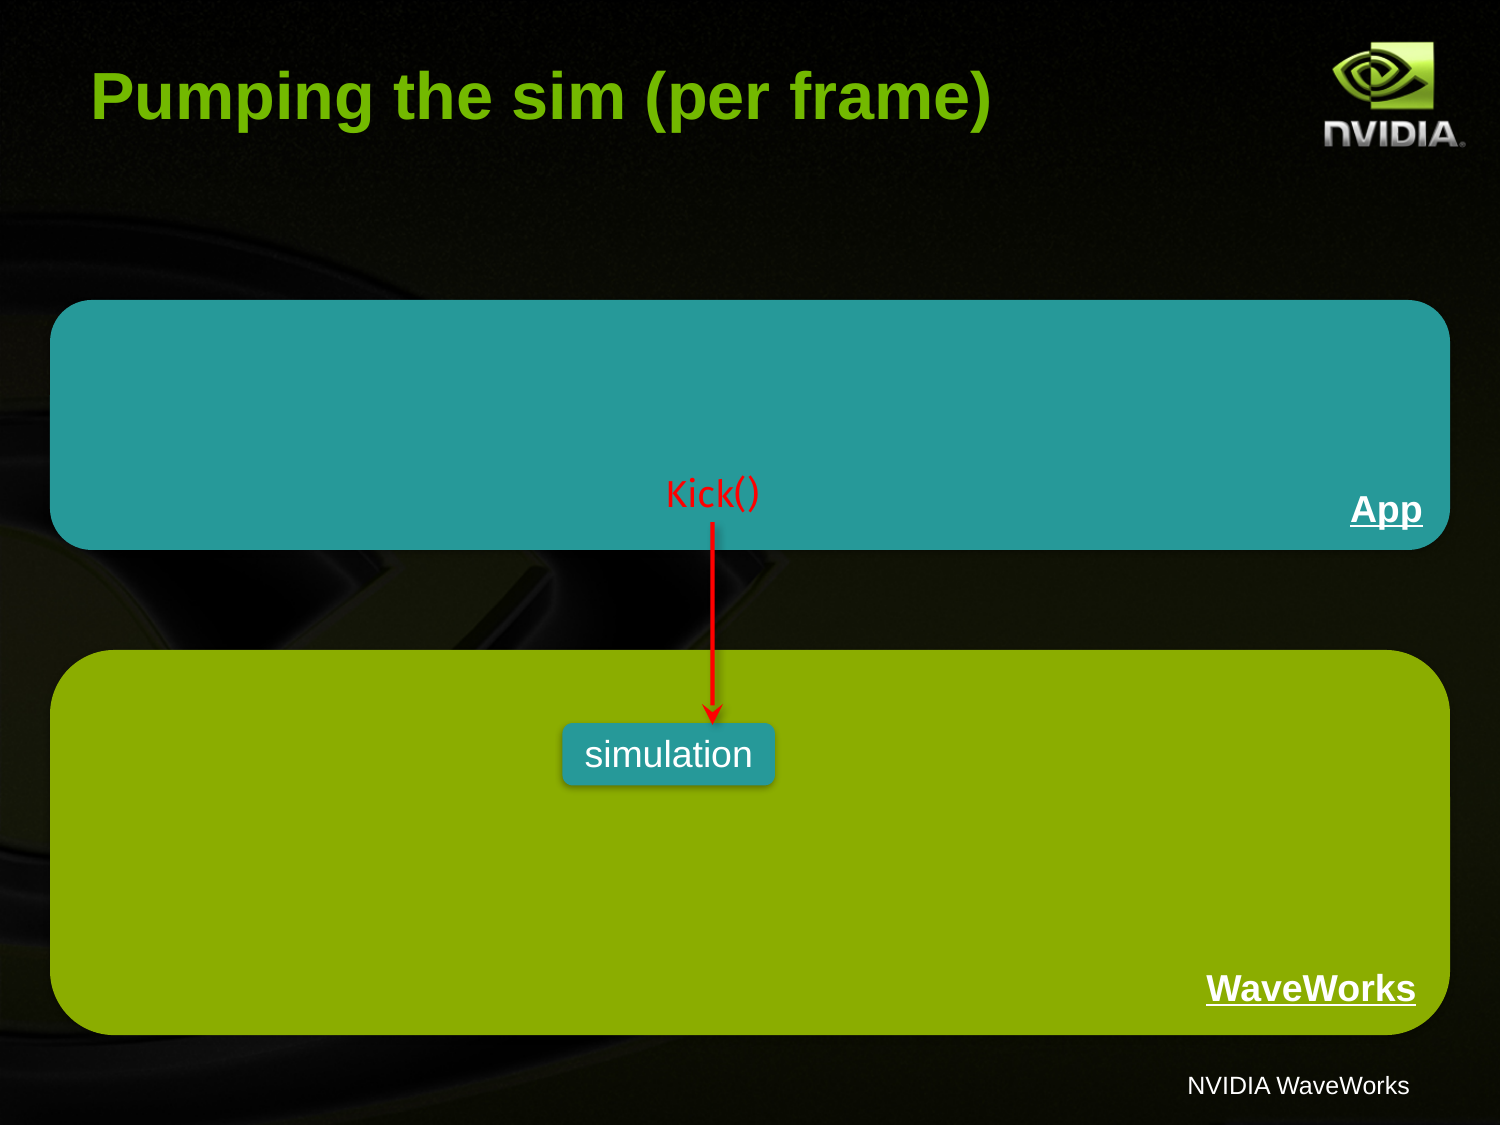

# Pumping the sim (per frame)
App
Kick()
WaveWorks
simulation